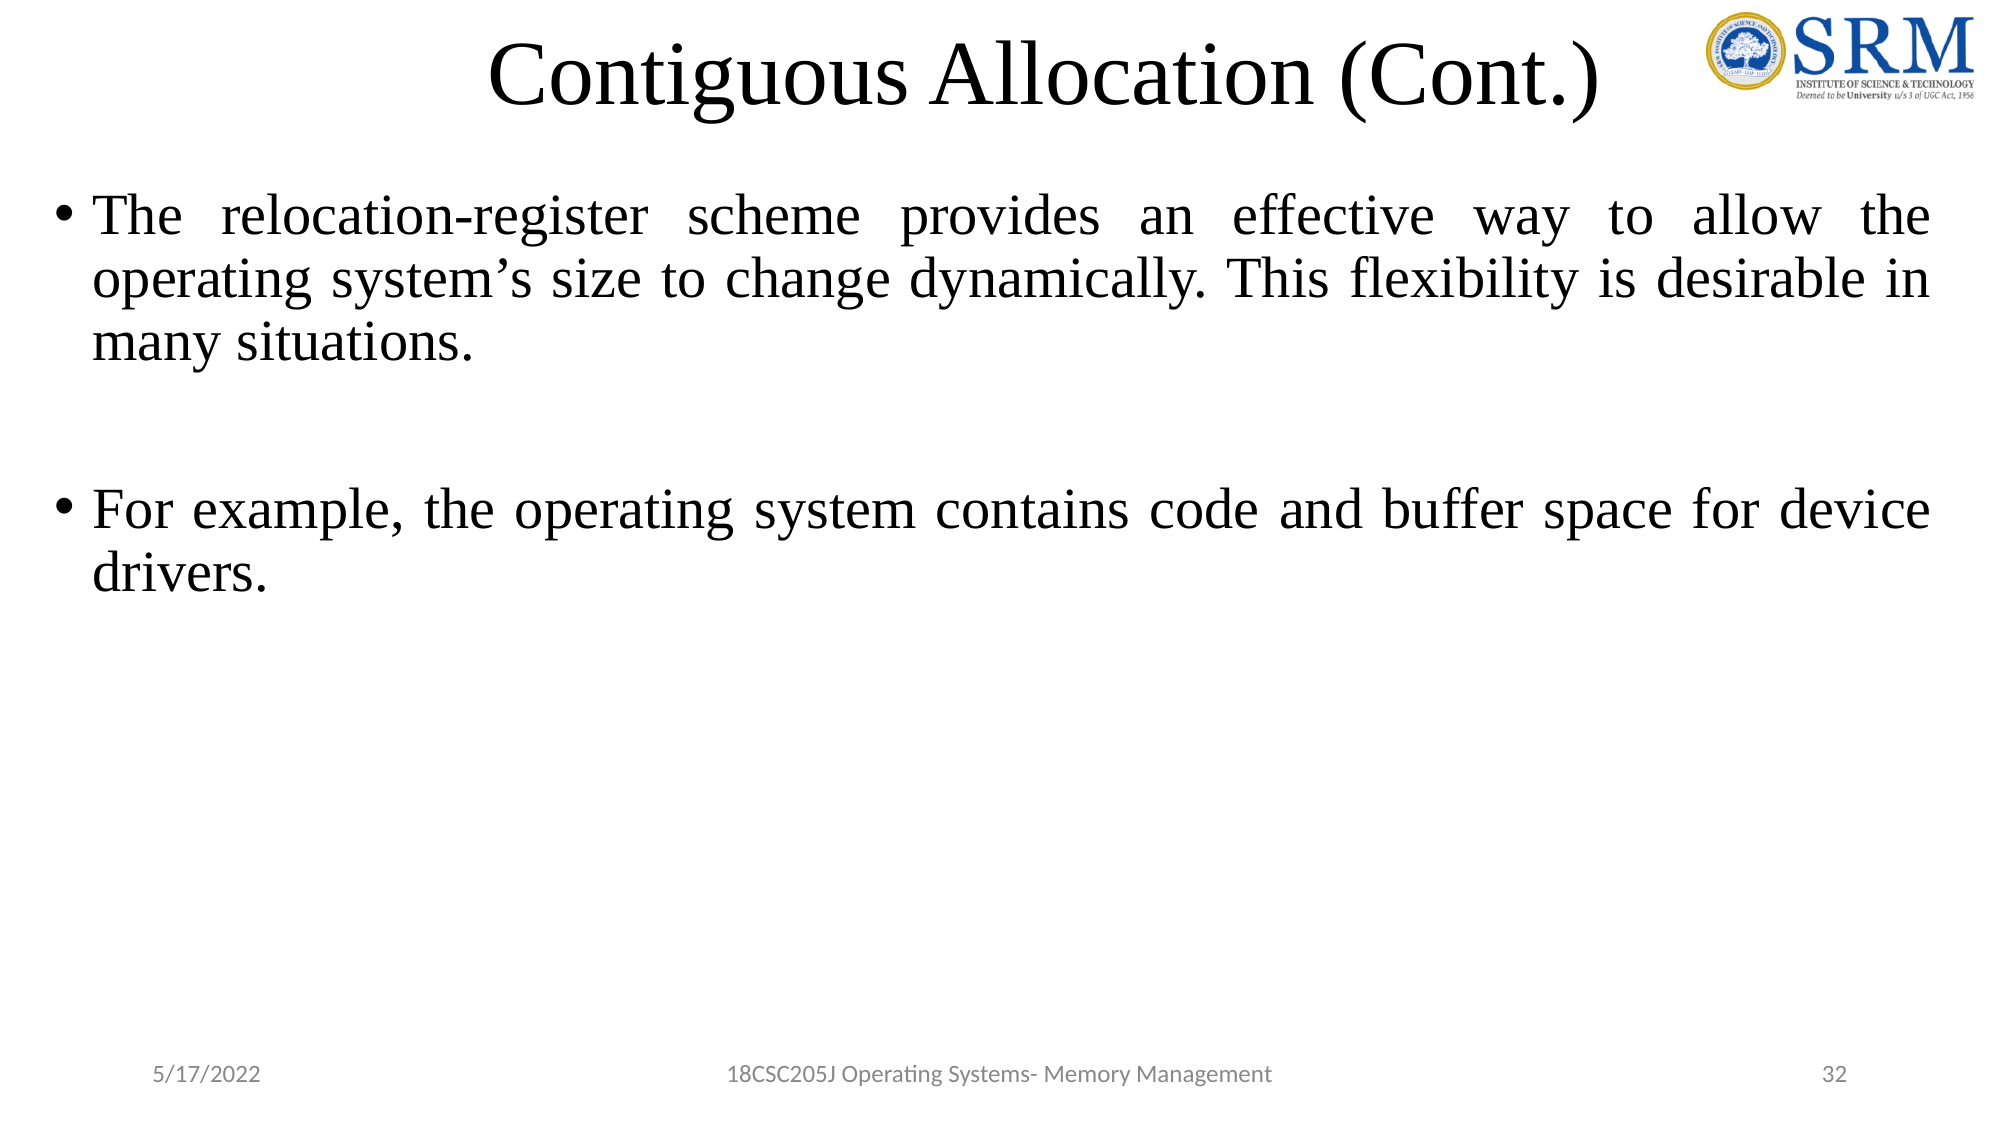

# Contiguous Allocation (Cont.)
The relocation-register scheme provides an effective way to allow the operating system’s size to change dynamically. This flexibility is desirable in many situations.

For example, the operating system contains code and buffer space for device drivers.

5/17/2022
18CSC205J Operating Systems- Memory Management
32